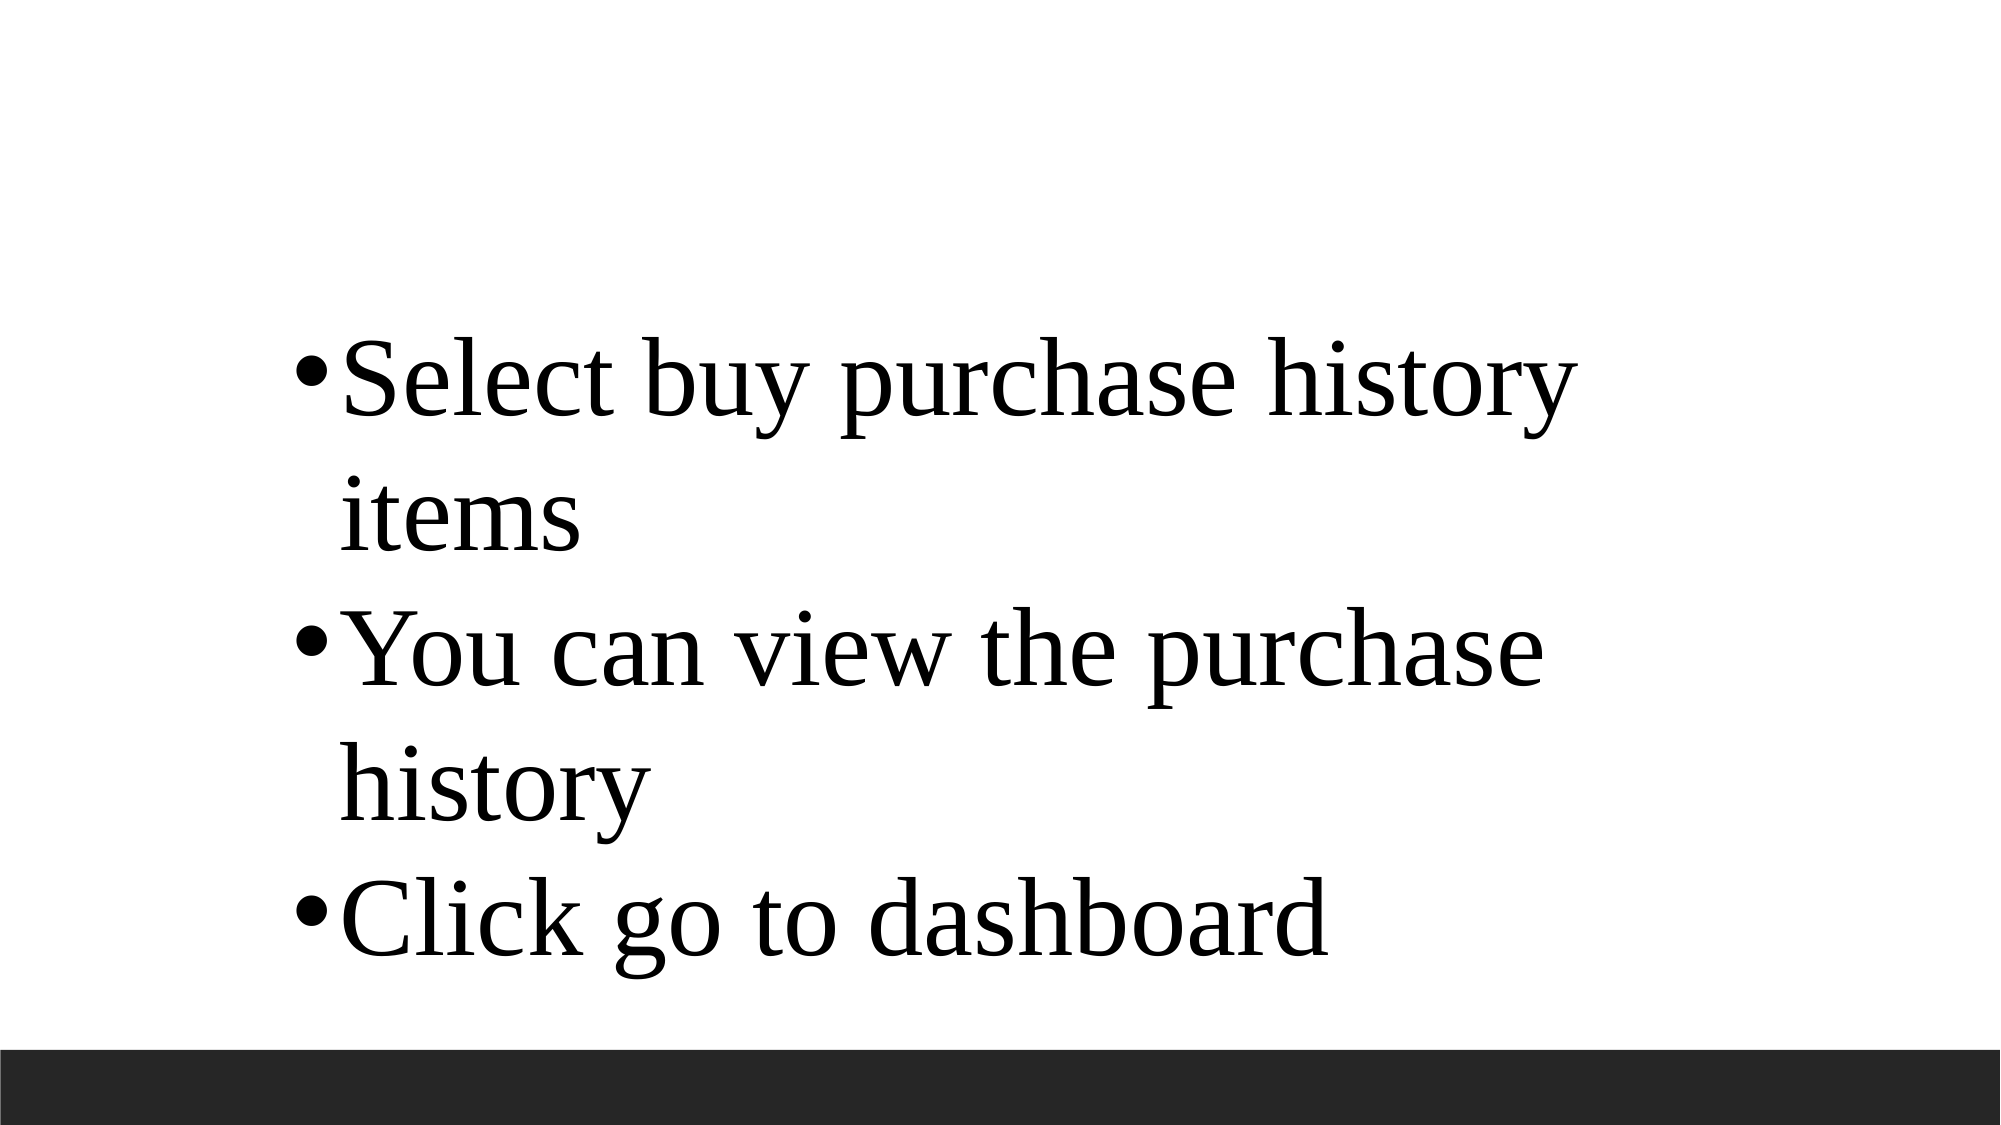

Select buy purchase history items
You can view the purchase history
Click go to dashboard